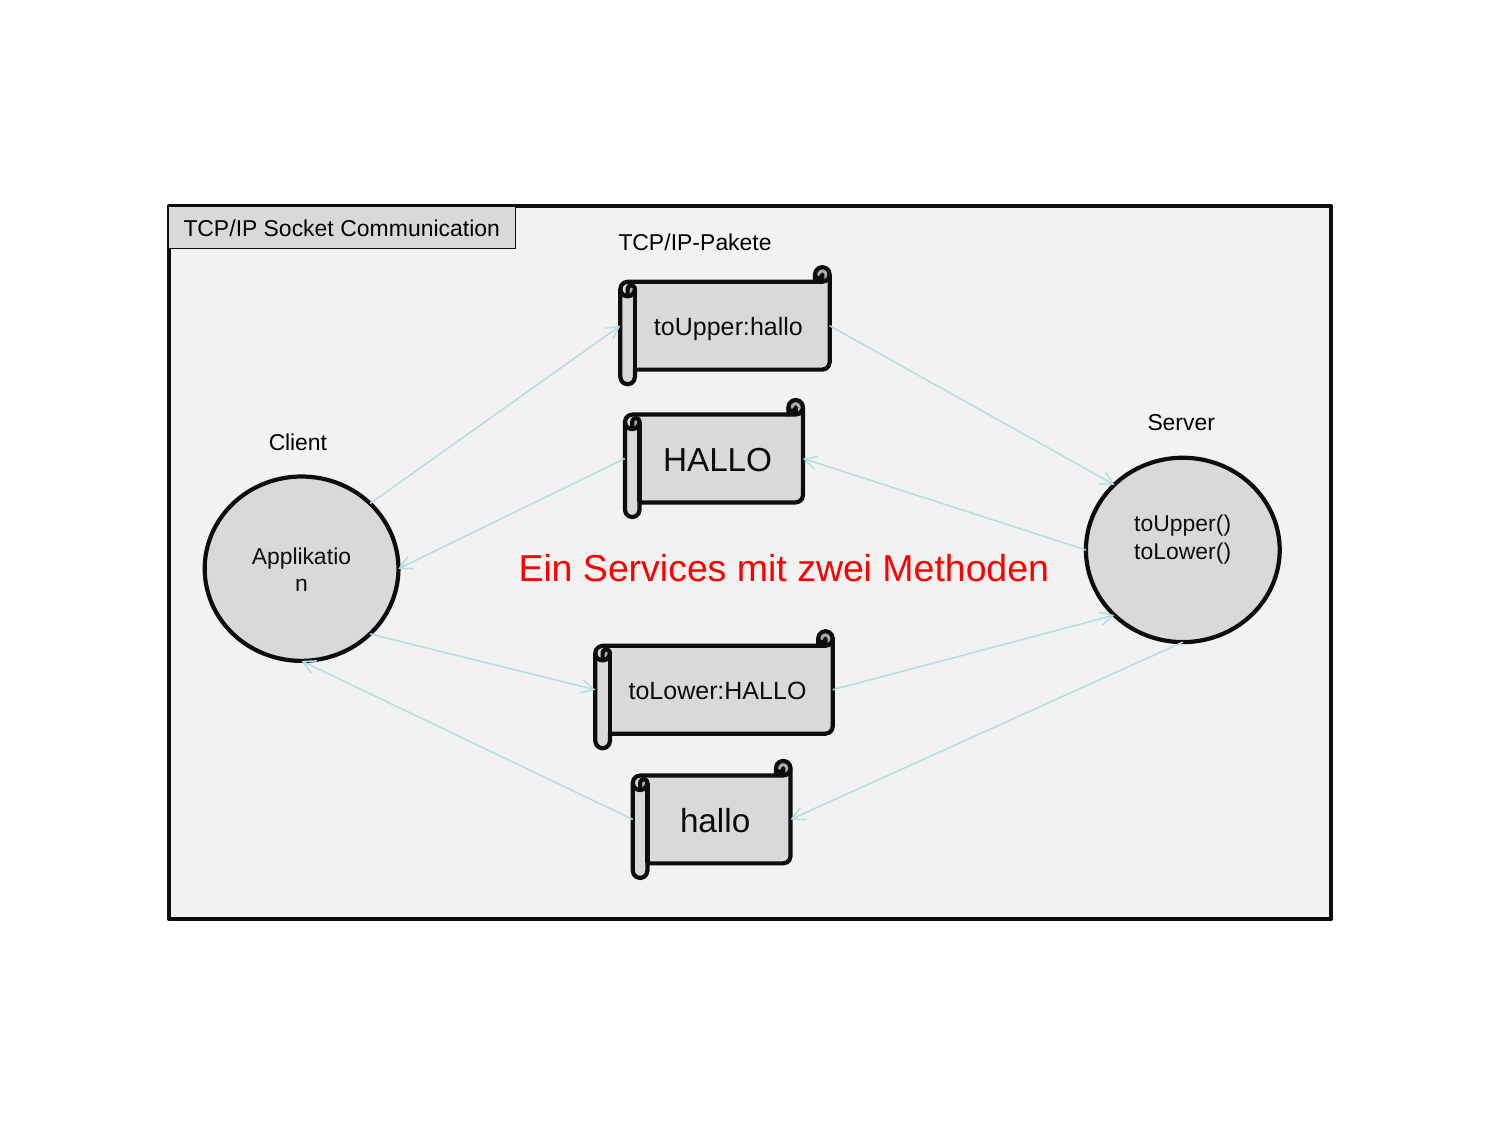

TCP/IP Socket Communication

TCP/IP-Pakete
toUpper:hallo
HALLO
Server
Client
toUpper()
toLower()

Applikation
Ein Services mit zwei Methoden
toLower:HALLO
hallo